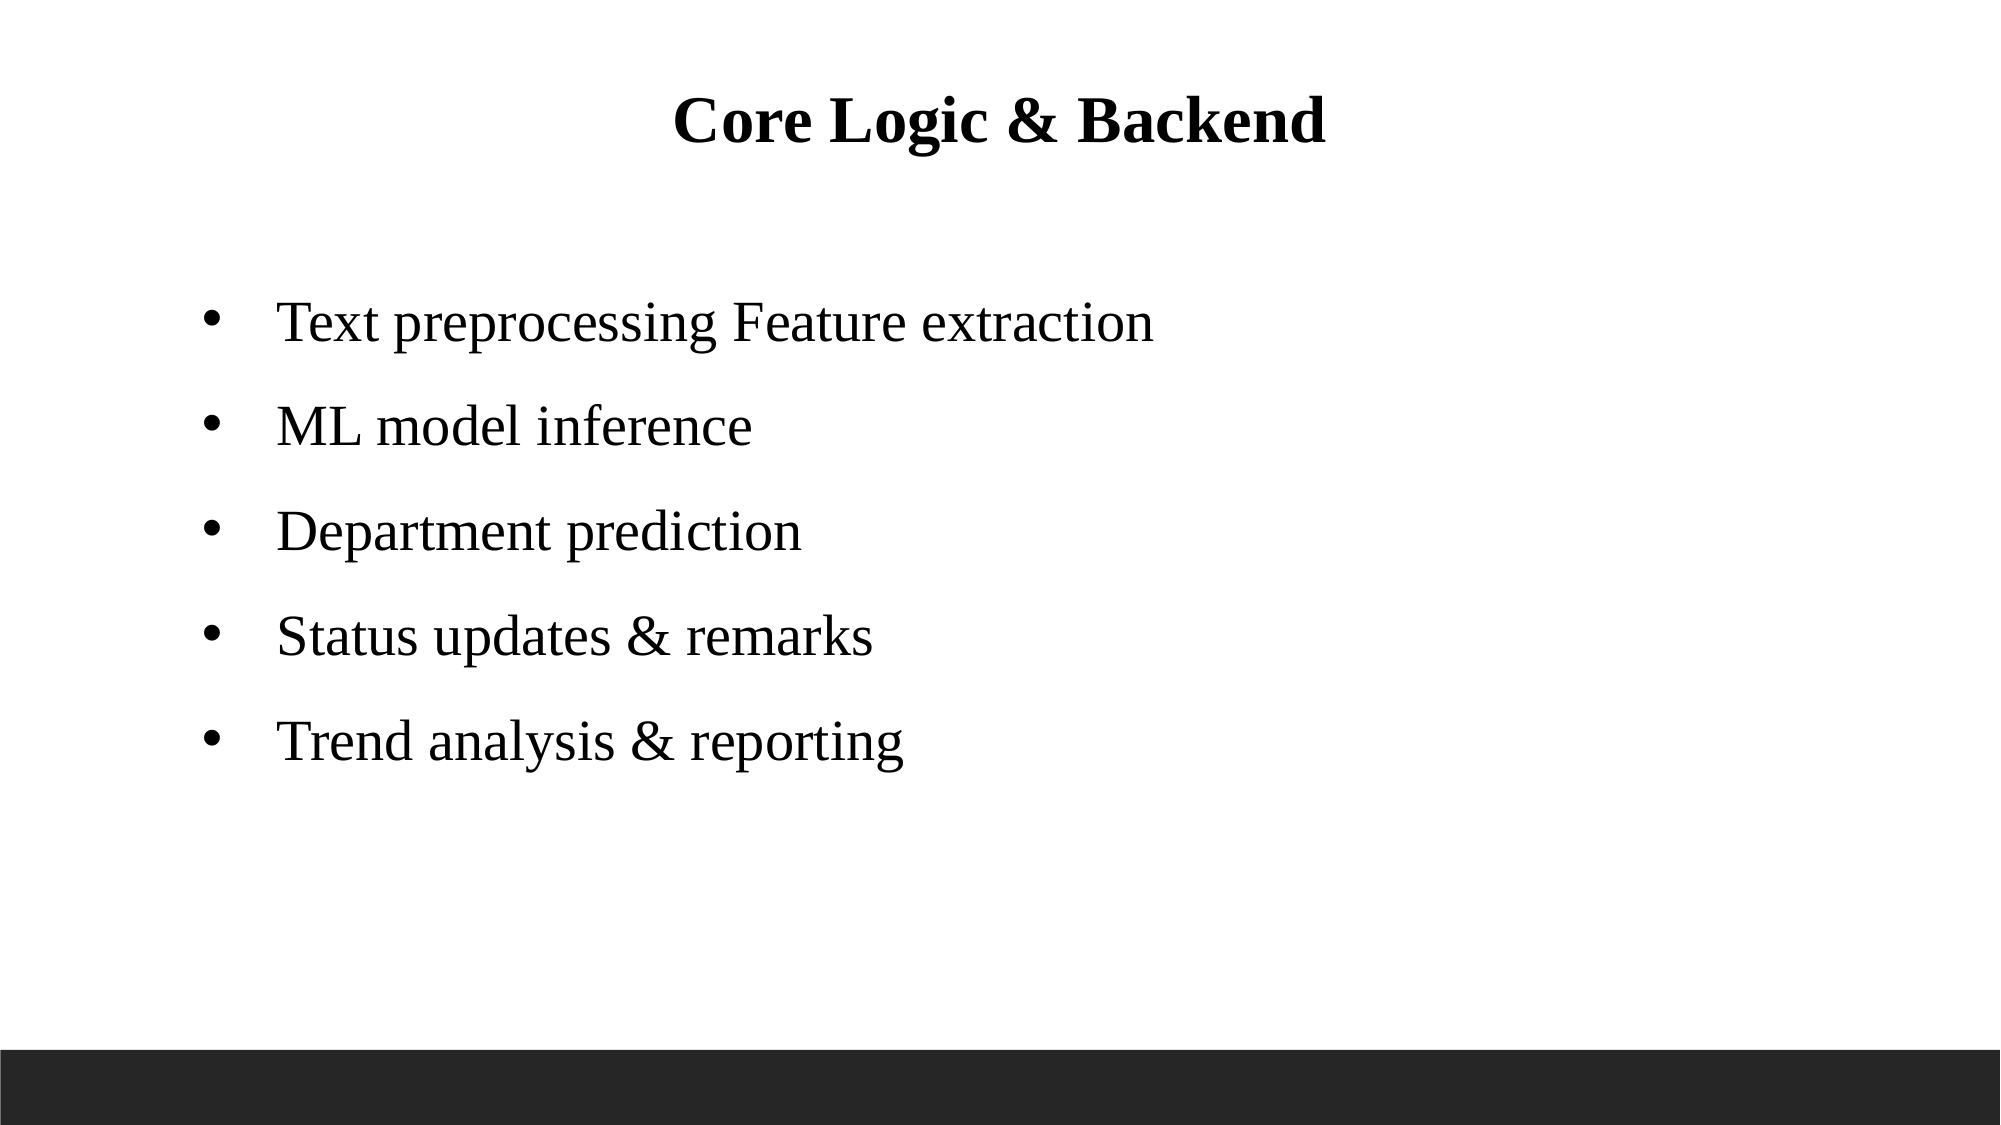

Core Logic & Backend
Text preprocessing Feature extraction
ML model inference
Department prediction
Status updates & remarks
Trend analysis & reporting